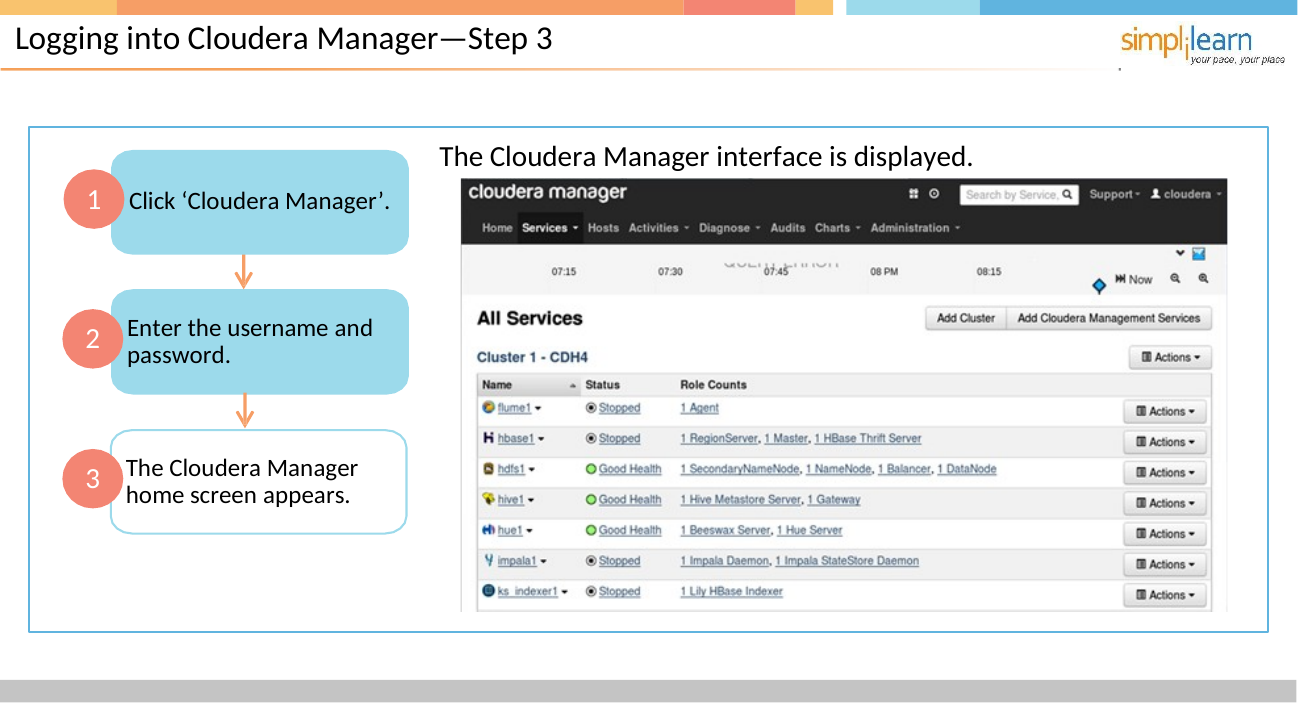

# Logging into Cloudera Manager—Step 3

The Cloudera Manager interface is displayed.
1	Click ‘Cloudera Manager’.

Enter the username and password.
2

The Cloudera Manager home screen appears.
3